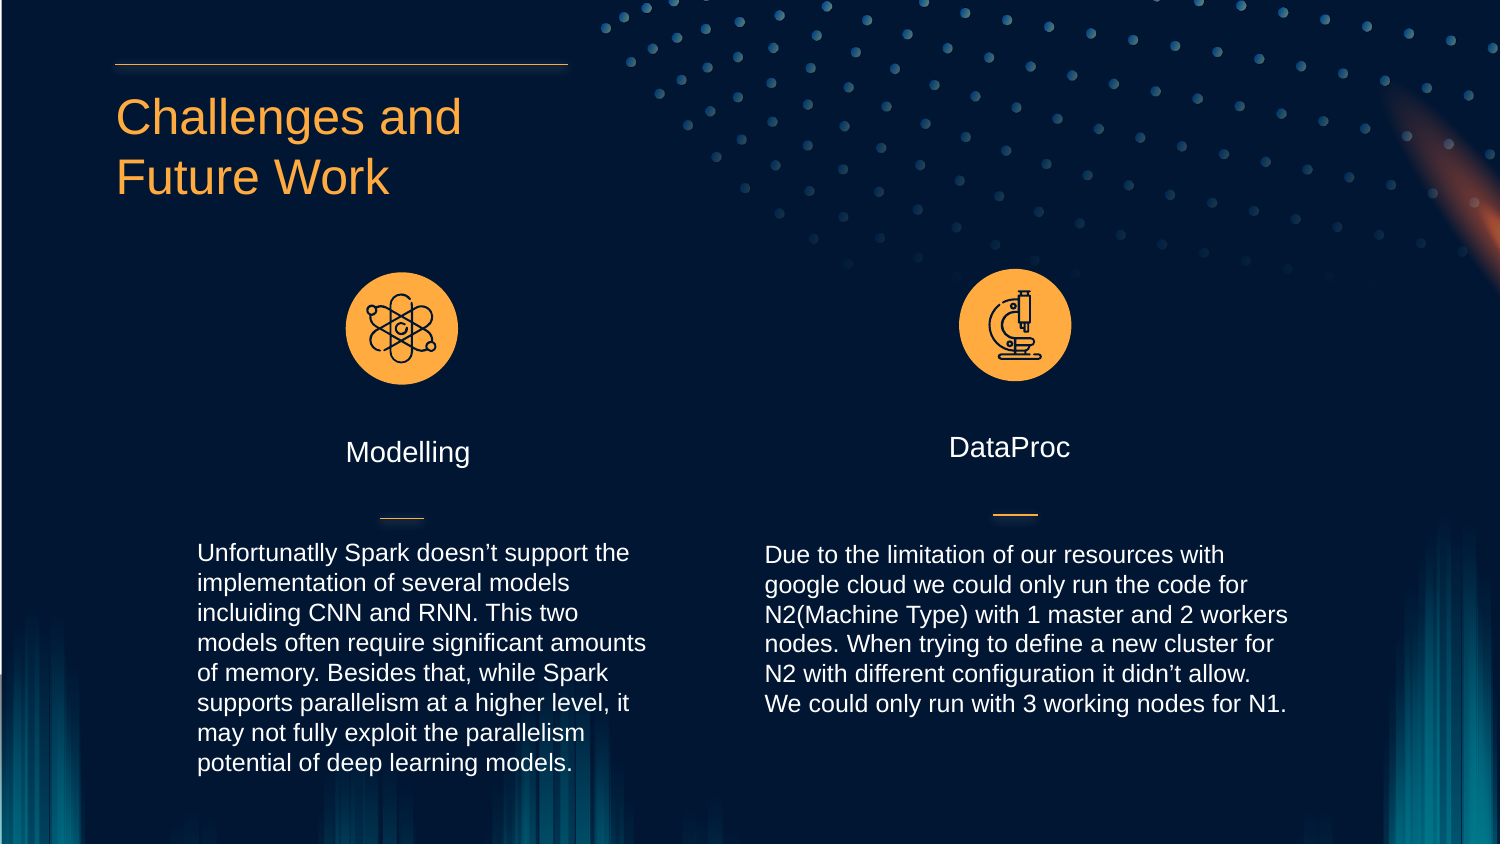

Challenges and Future Work

DataProc
Modelling
Unfortunatlly Spark doesn’t support the implementation of several models incluiding CNN and RNN. This two models often require significant amounts of memory. Besides that, while Spark supports parallelism at a higher level, it may not fully exploit the parallelism potential of deep learning models.
Due to the limitation of our resources with google cloud we could only run the code for N2(Machine Type) with 1 master and 2 workers nodes. When trying to define a new cluster for N2 with different configuration it didn’t allow. We could only run with 3 working nodes for N1.